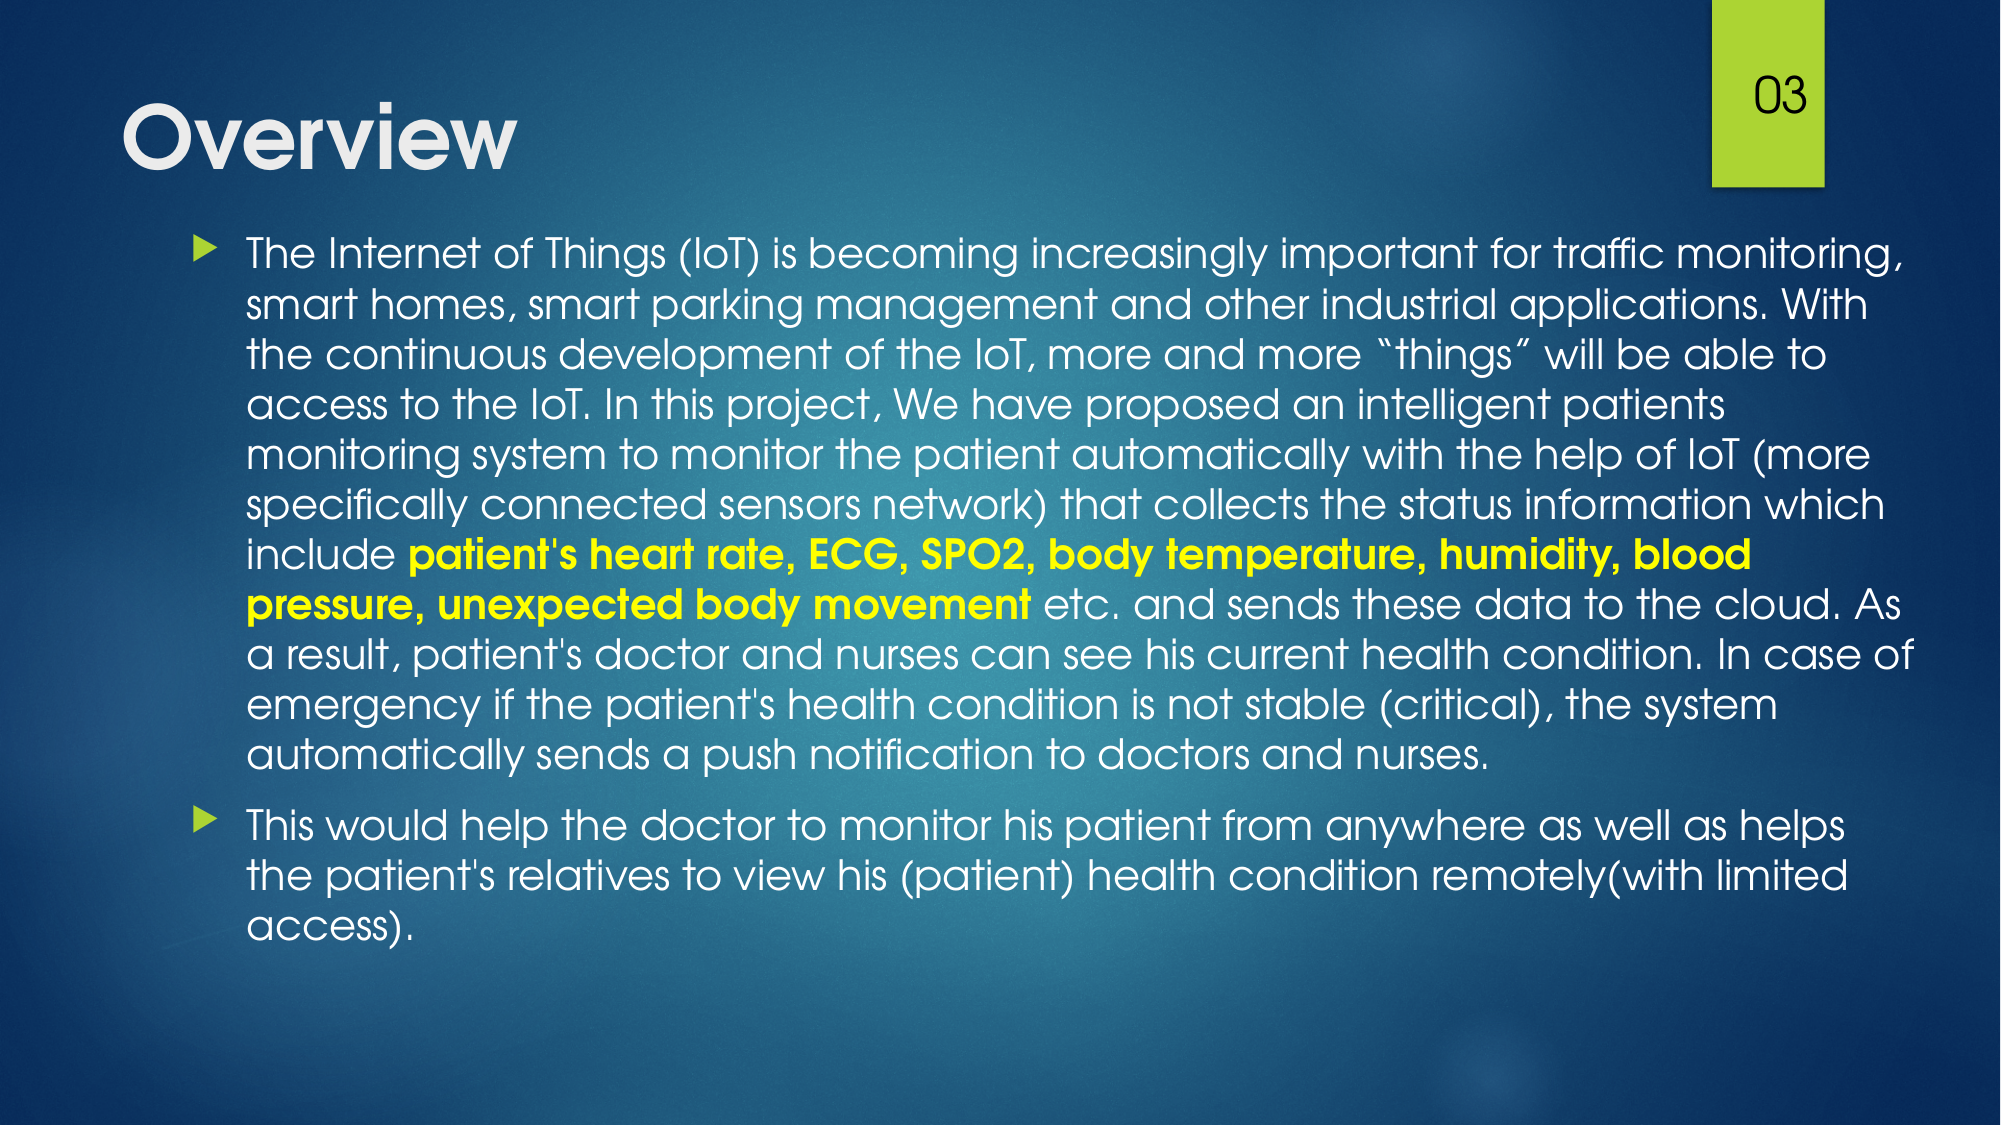

03
# Overview
The Internet of Things (IoT) is becoming increasingly important for traffic monitoring, smart homes, smart parking management and other industrial applications. With the continuous development of the IoT, more and more “things” will be able to access to the IoT. In this project, We have proposed an intelligent patients monitoring system to monitor the patient automatically with the help of IoT (more specifically connected sensors network) that collects the status information which include patient's heart rate, ECG, SPO2, body temperature, humidity, blood pressure, unexpected body movement etc. and sends these data to the cloud. As a result, patient's doctor and nurses can see his current health condition. In case of emergency if the patient's health condition is not stable (critical), the system automatically sends a push notification to doctors and nurses.
This would help the doctor to monitor his patient from anywhere as well as helps the patient's relatives to view his (patient) health condition remotely(with limited access).